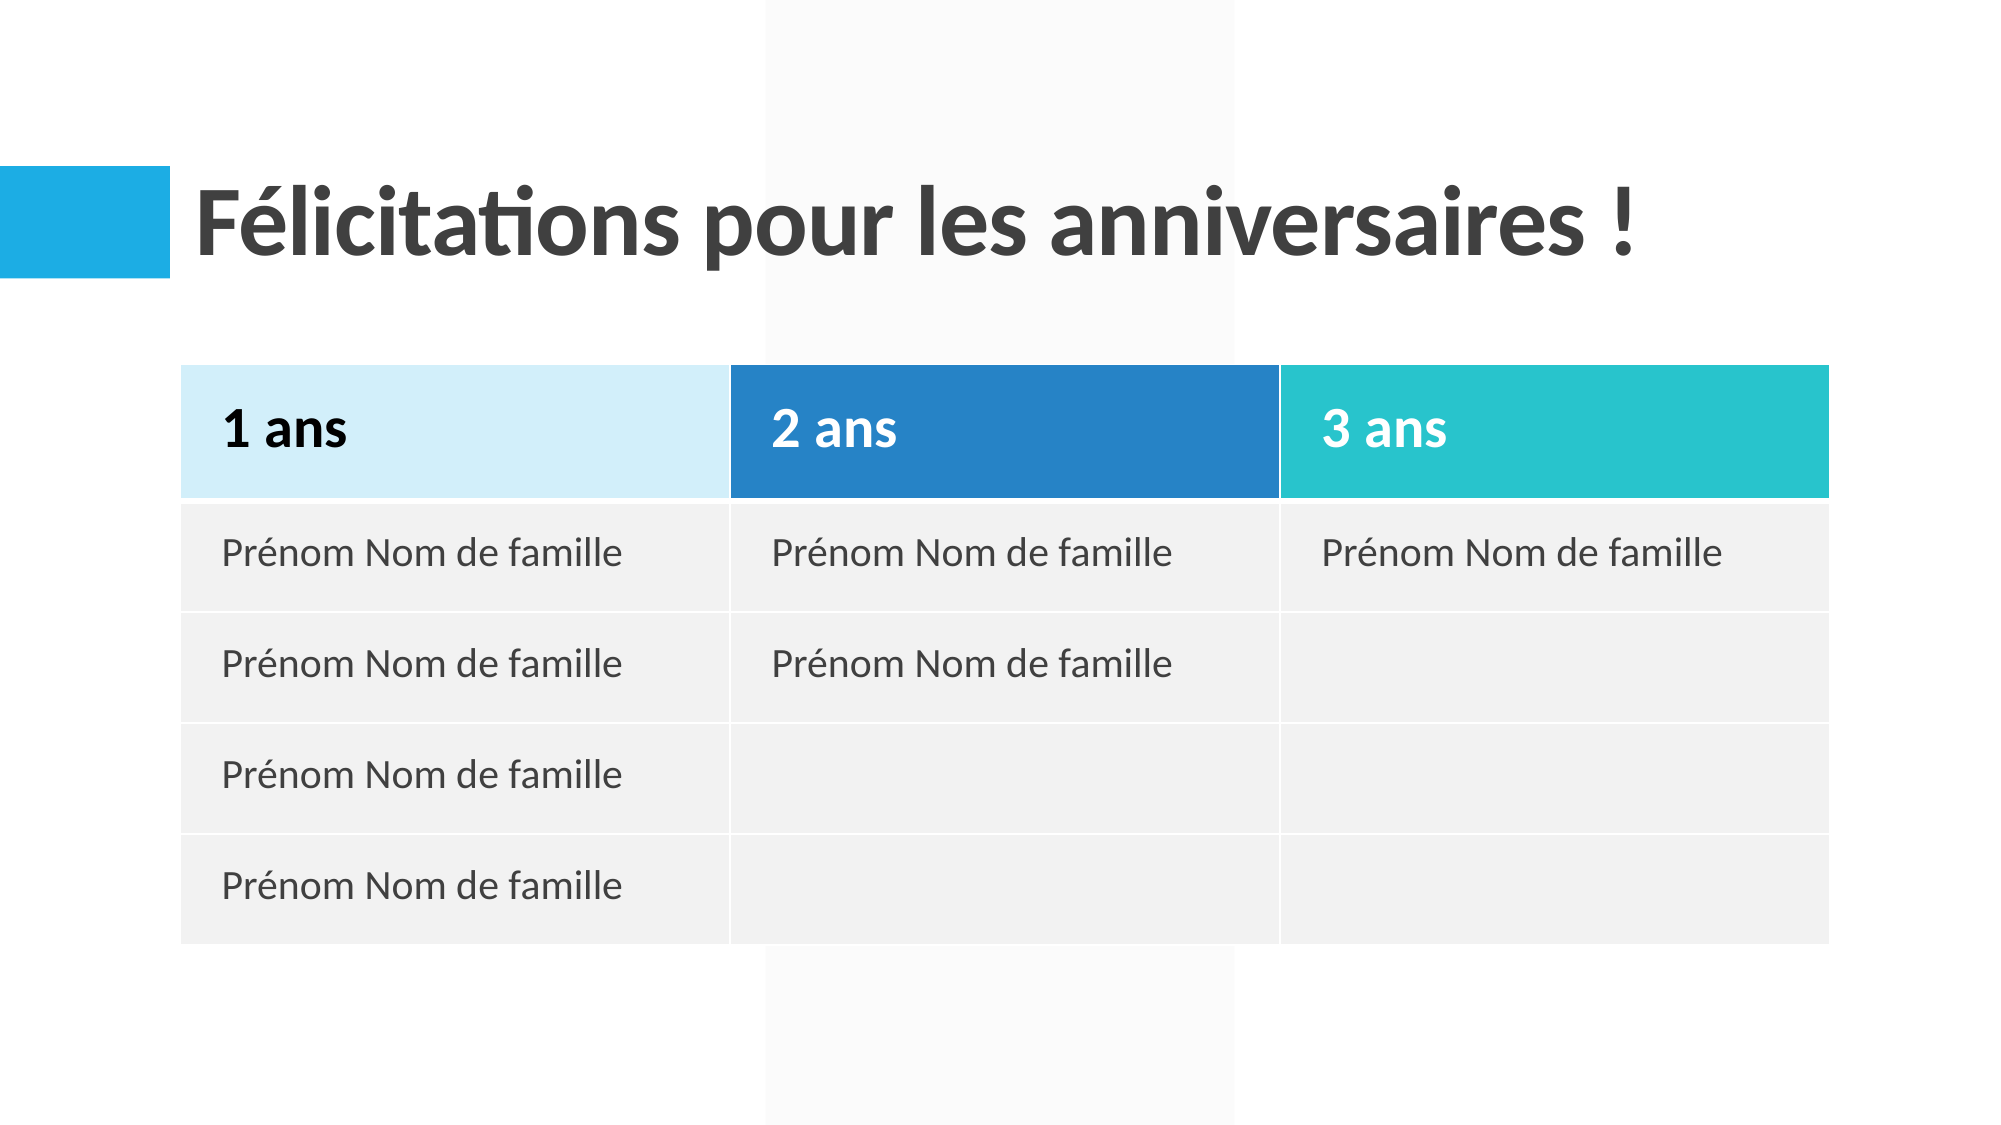

# Félicitations pour les anniversaires !
| 1 ans | 2 ans | 3 ans |
| --- | --- | --- |
| Prénom Nom de famille | Prénom Nom de famille | Prénom Nom de famille |
| Prénom Nom de famille | Prénom Nom de famille |  |
| Prénom Nom de famille |  |  |
| Prénom Nom de famille |  |  |